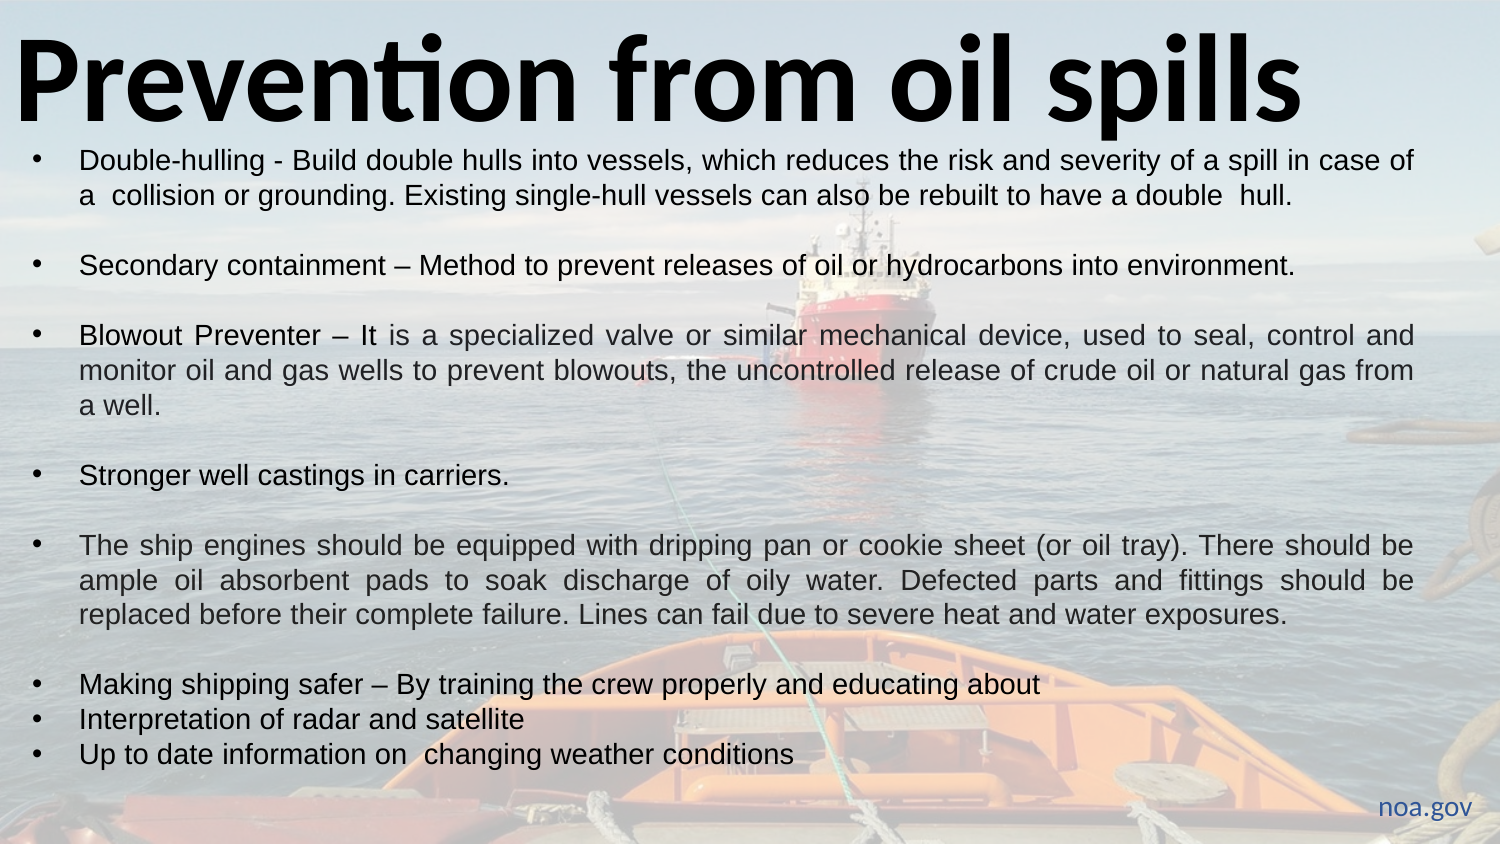

Prevention from oil spills
Double-hulling - Build double hulls into vessels, which reduces the risk and severity of a spill in case of a  collision or grounding. Existing single-hull vessels can also be rebuilt to have a double  hull.

Secondary containment – Method to prevent releases of oil or hydrocarbons into environment.

Blowout Preventer – It is a specialized valve or similar mechanical device, used to seal, control and monitor oil and gas wells to prevent blowouts, the uncontrolled release of crude oil or natural gas from a well.

Stronger well castings in carriers.

The ship engines should be equipped with dripping pan or cookie sheet (or oil tray). There should be ample oil absorbent pads to soak discharge of oily water. Defected parts and fittings should be replaced before their complete failure. Lines can fail due to severe heat and water exposures.

Making shipping safer – By training the crew properly and educating about
Interpretation of radar and satellite
Up to date information on  changing weather conditions

noa.gov